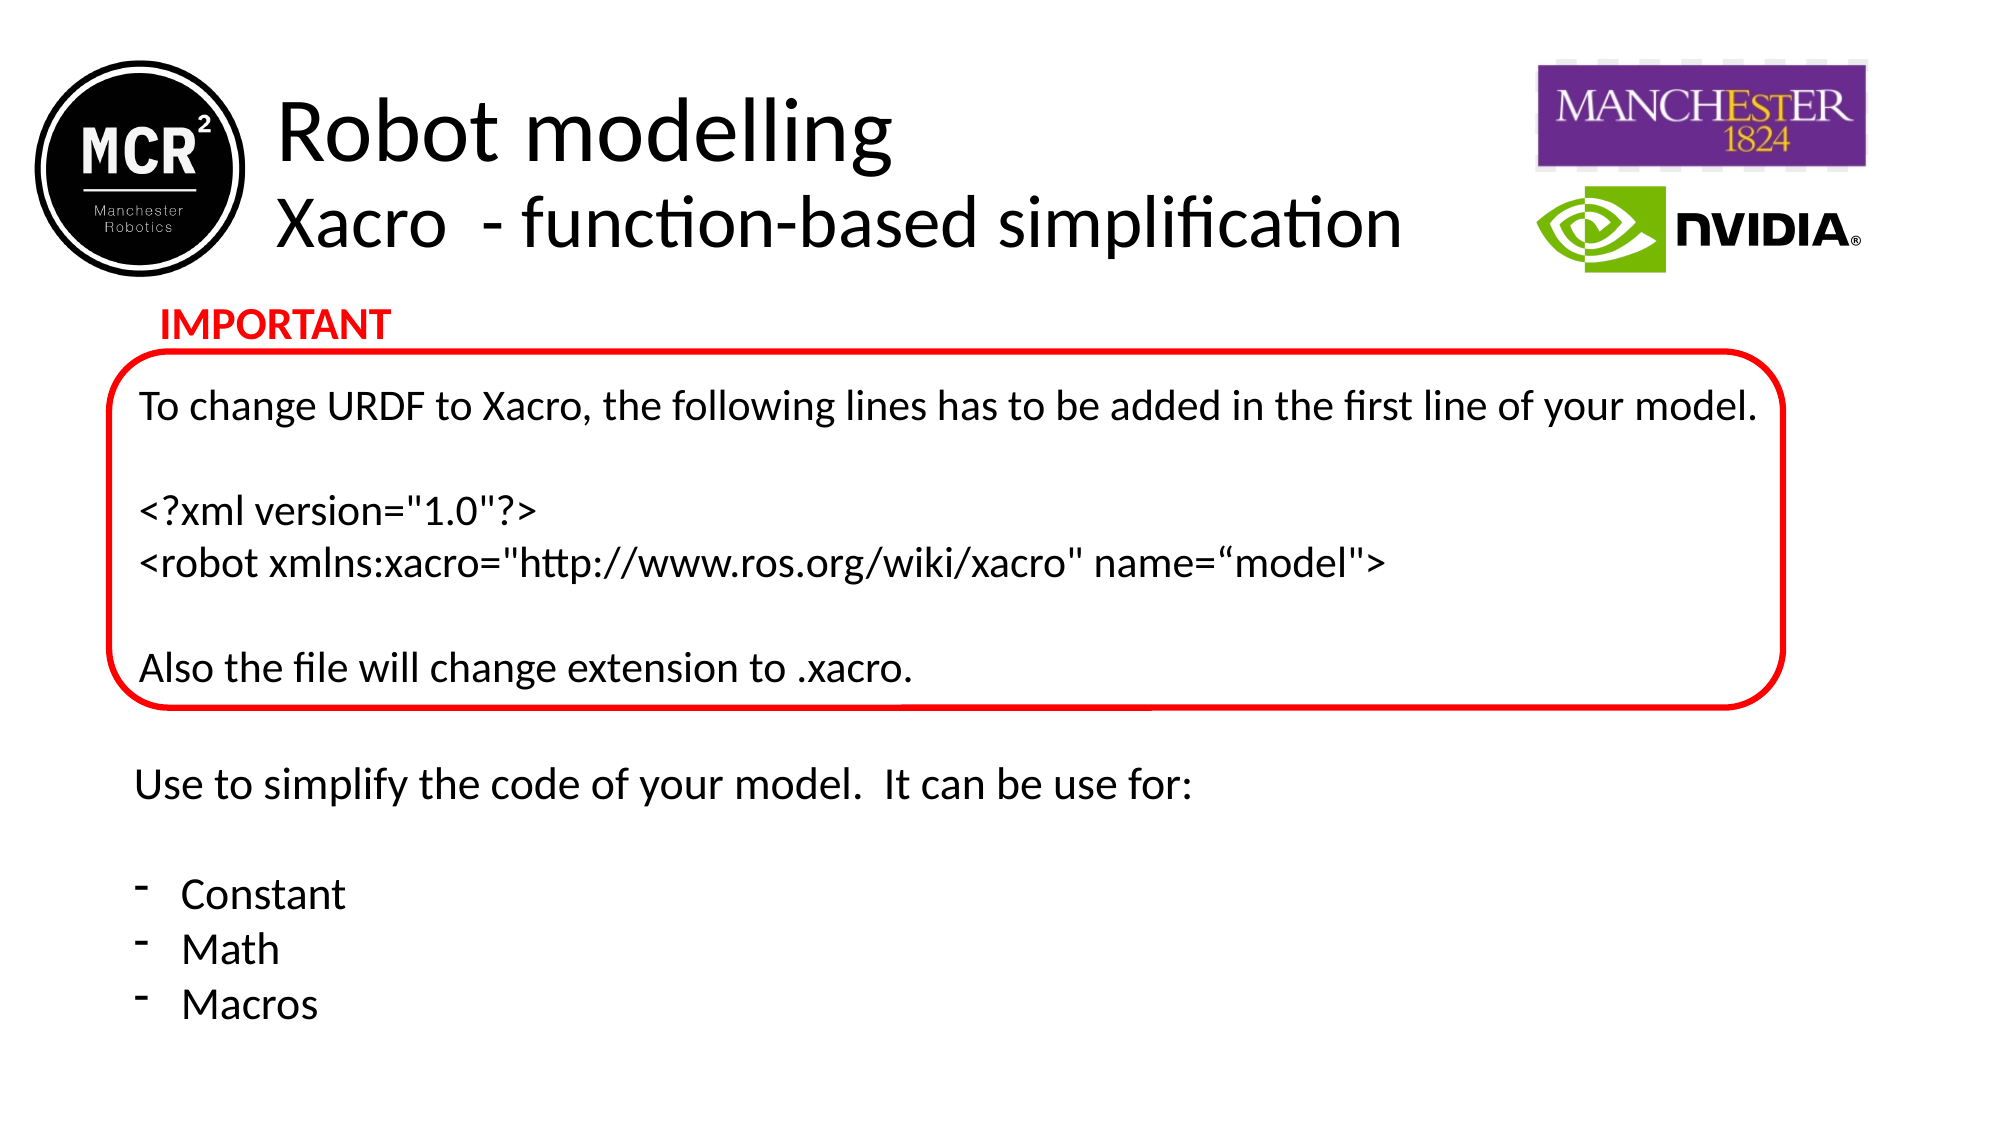

Robot modelling
Xacro  - function-based simplification
IMPORTANT

To change URDF to Xacro, the following lines has to be added in the first line of your model.

<?xml version="1.0"?>
<robot xmlns:xacro="http://www.ros.org/wiki/xacro" name=“model">

Also the file will change extension to .xacro.

Use to simplify the code of your model.  It can be use for:

Constant
Math
Macros